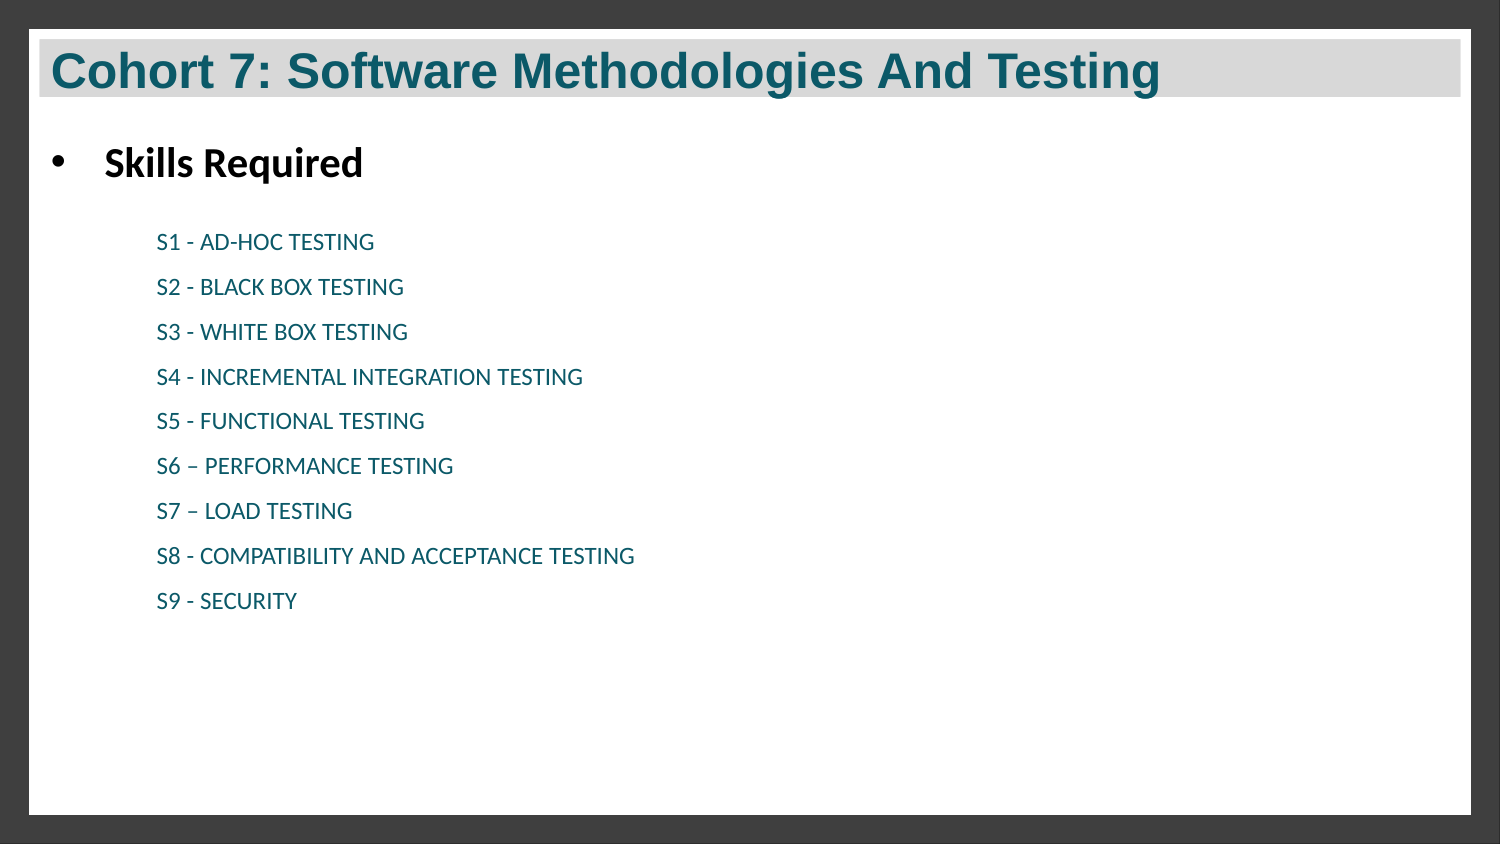

# Cohort 7: Software Methodologies And Testing
Cohort 7: Software Methodologies And Testing
Skills Required
S1 - AD-HOC TESTING
S2 - BLACK BOX TESTING
S3 - WHITE BOX TESTING
S4 - INCREMENTAL INTEGRATION TESTING
S5 - FUNCTIONAL TESTING
S6 – PERFORMANCE TESTING
S7 – LOAD TESTING
S8 - COMPATIBILITY AND ACCEPTANCE TESTING
S9 - SECURITY